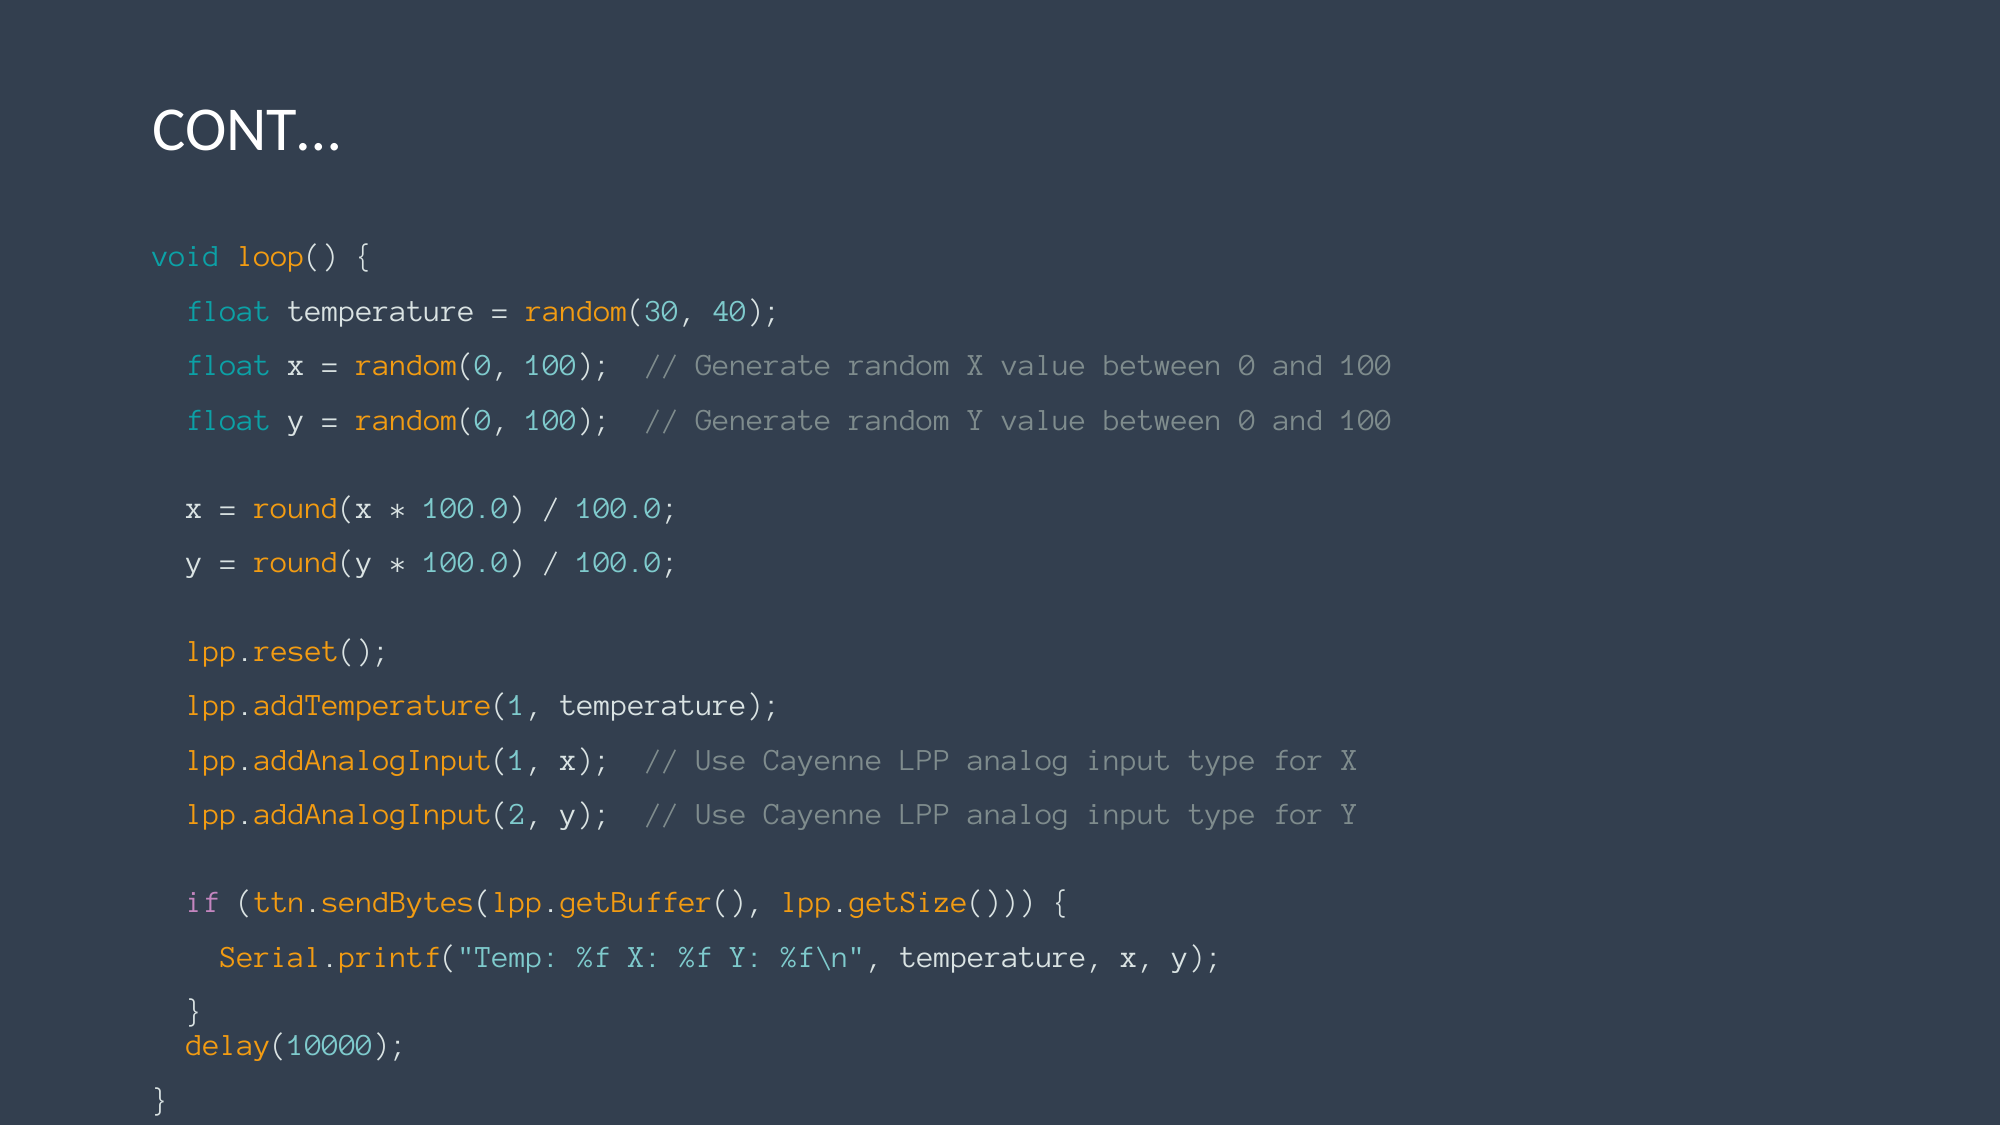

# CONT…
void loop() {
  float temperature = random(30, 40);
  float x = random(0, 100);  // Generate random X value between 0 and 100
  float y = random(0, 100);  // Generate random Y value between 0 and 100
  x = round(x * 100.0) / 100.0;
  y = round(y * 100.0) / 100.0;
  lpp.reset();
  lpp.addTemperature(1, temperature);
  lpp.addAnalogInput(1, x);  // Use Cayenne LPP analog input type for X
  lpp.addAnalogInput(2, y);  // Use Cayenne LPP analog input type for Y
  if (ttn.sendBytes(lpp.getBuffer(), lpp.getSize())) {
    Serial.printf("Temp: %f X: %f Y: %f\n", temperature, x, y);
  }
  delay(10000);
}